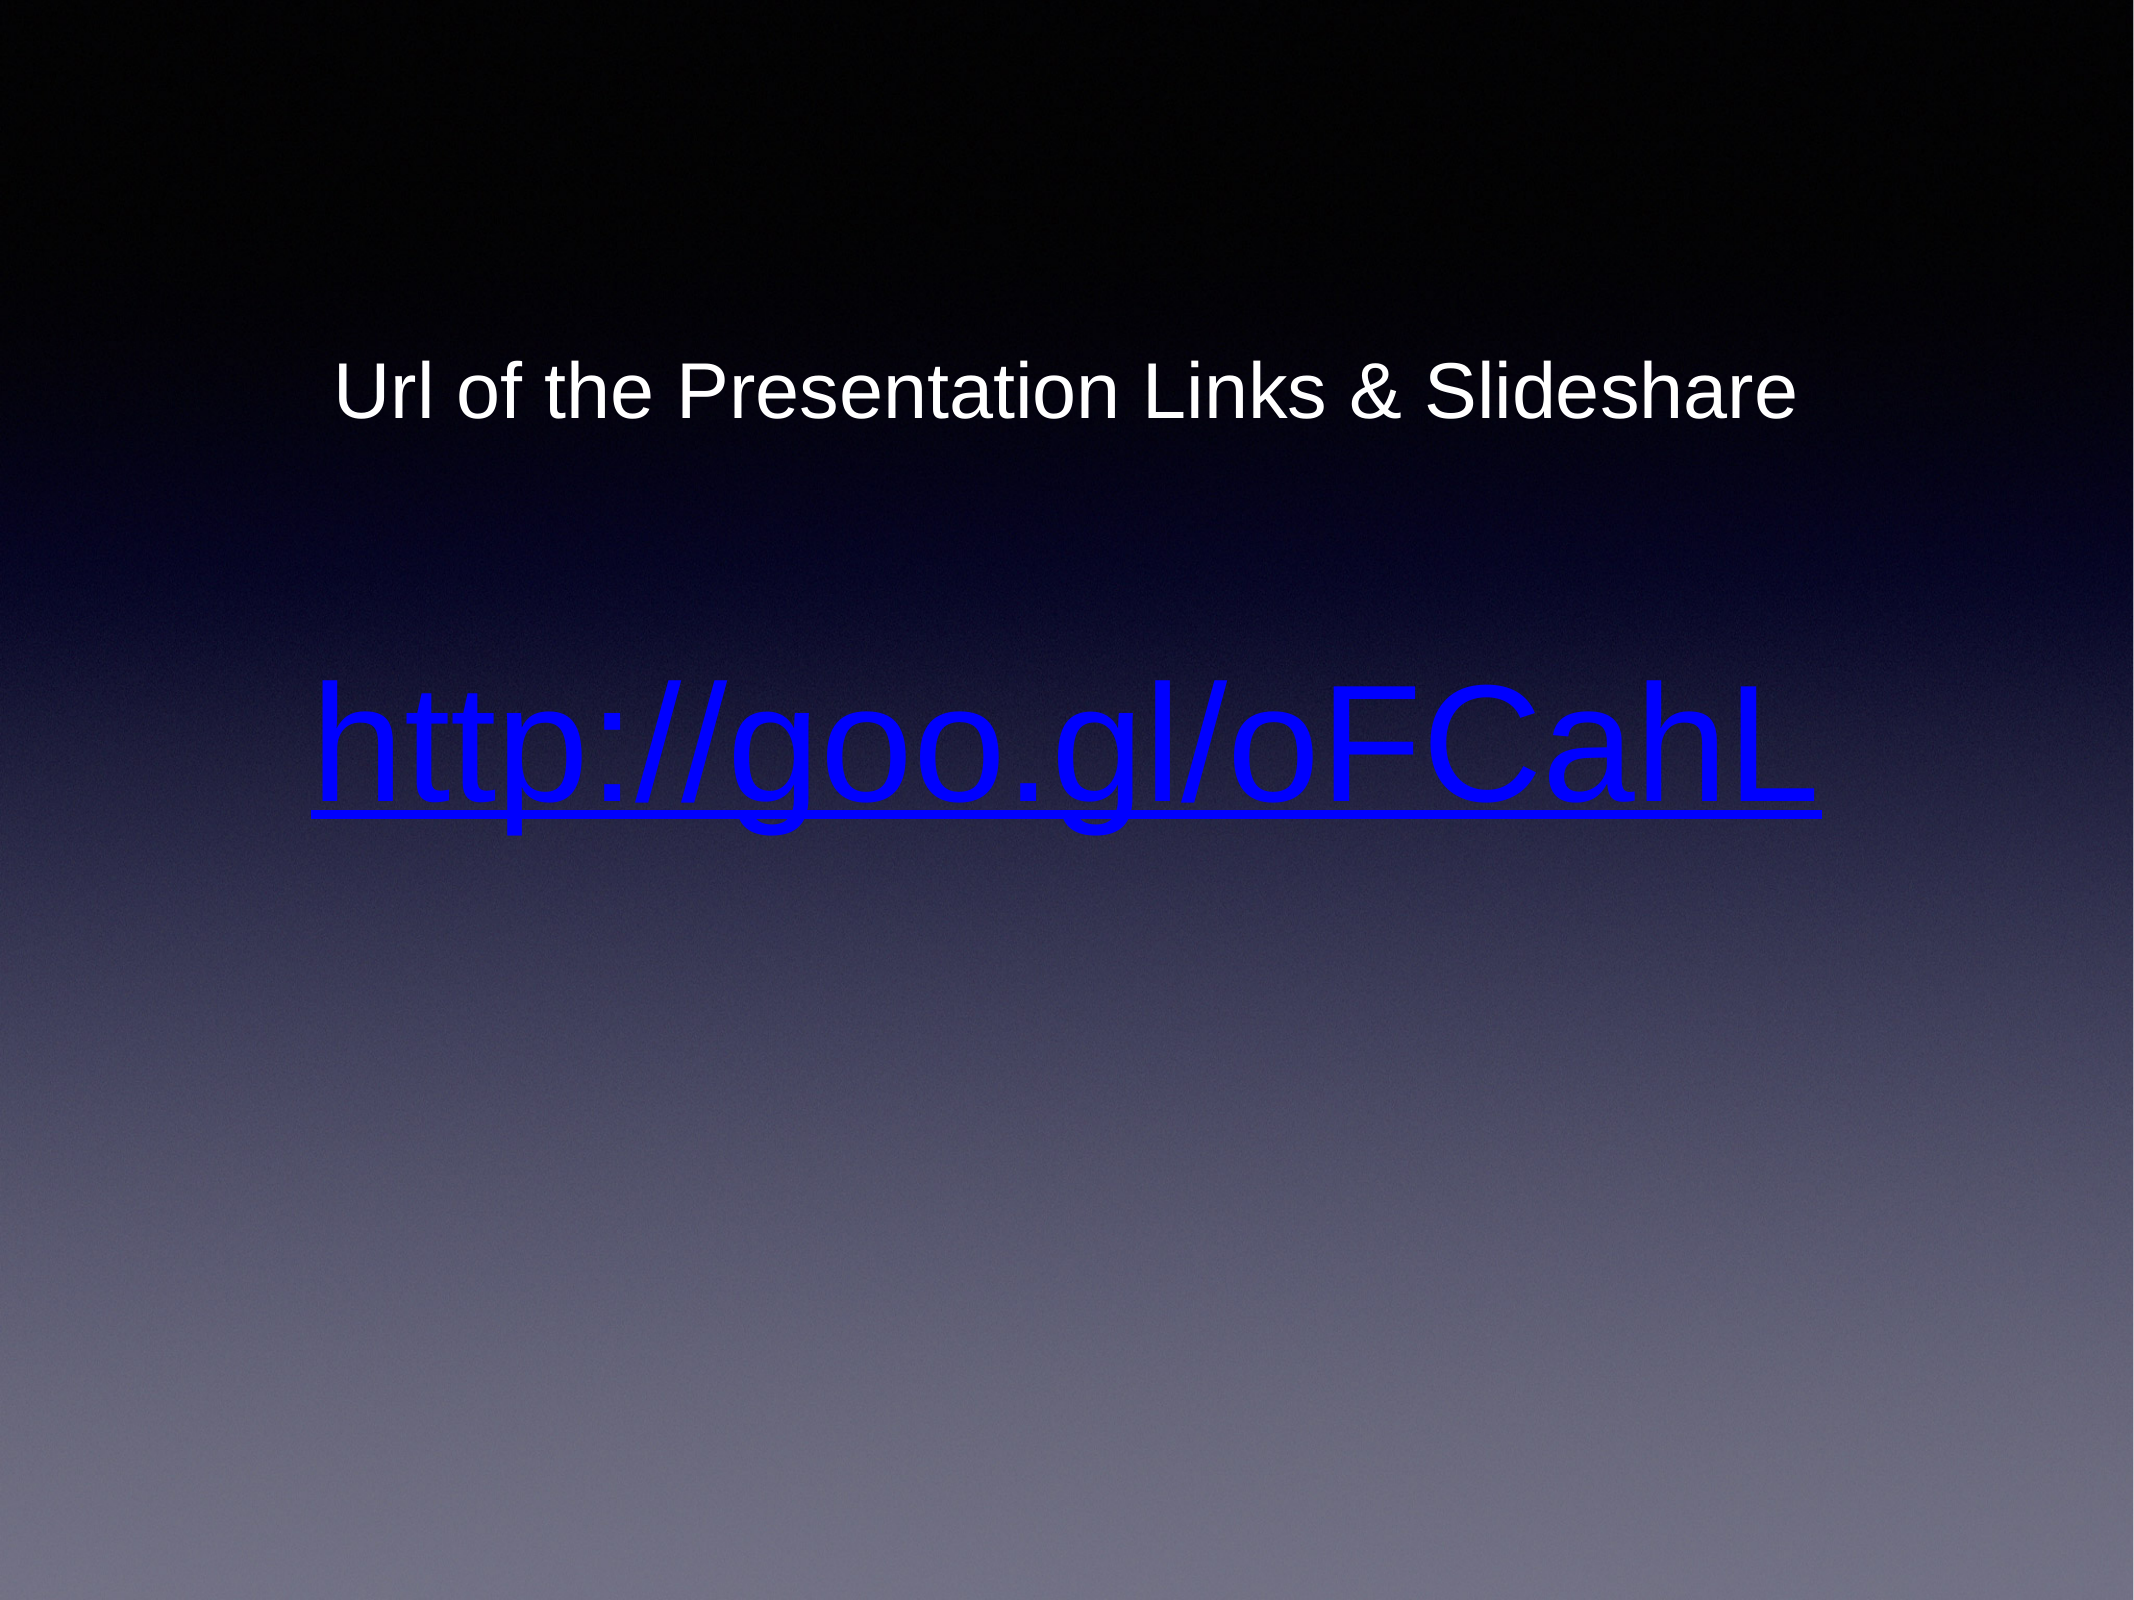

Url of the Presentation Links & Slideshare
# http://goo.gl/oFCahL